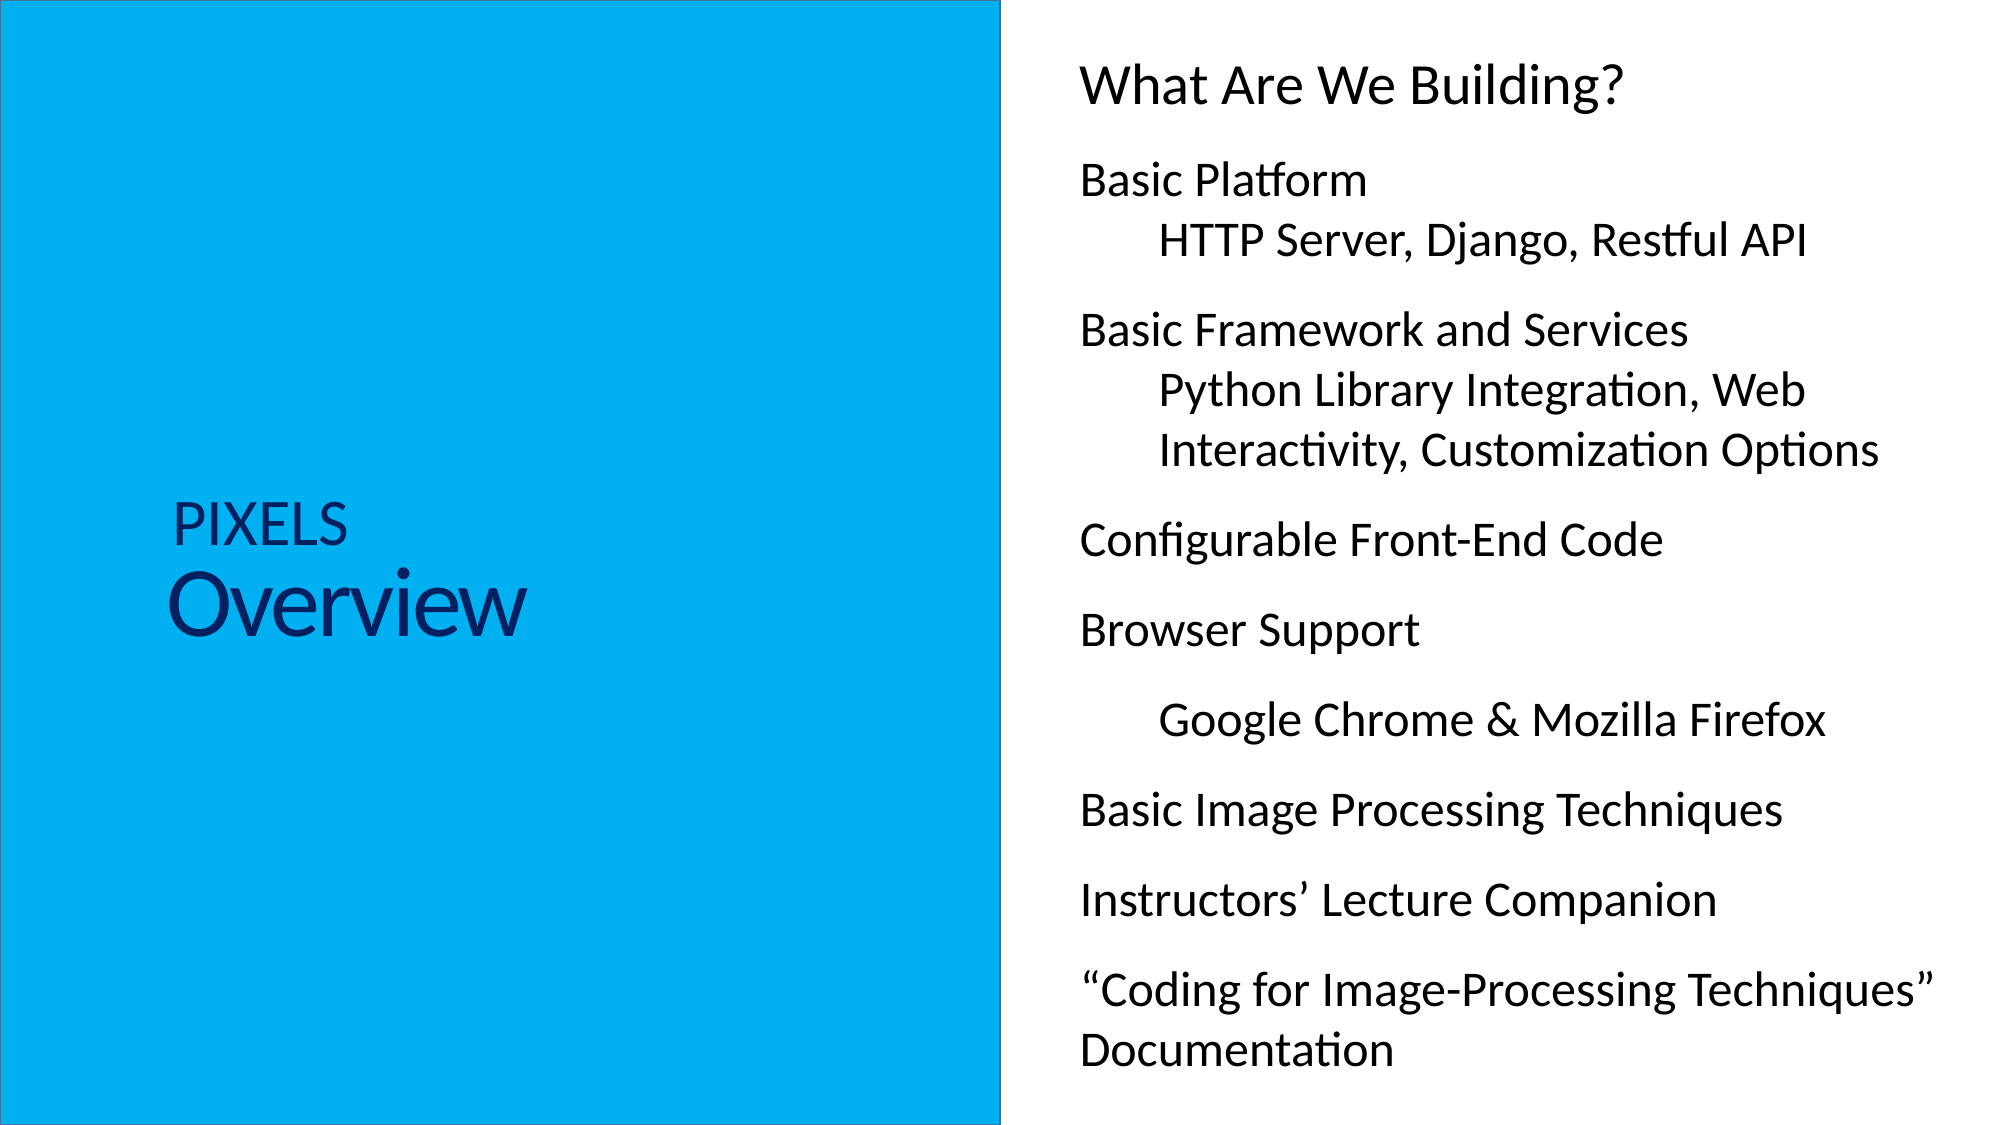

What Are We Building?
Basic Platform
       HTTP Server, Django, Restful API
Basic Framework and Services
       Python Library Integration, Web
       Interactivity, Customization Options
Configurable Front-End Code
Browser Support
       Google Chrome & Mozilla Firefox
Basic Image Processing Techniques
Instructors’ Lecture Companion
“Coding for Image-Processing Techniques”
Documentation
PIXELS
Overview